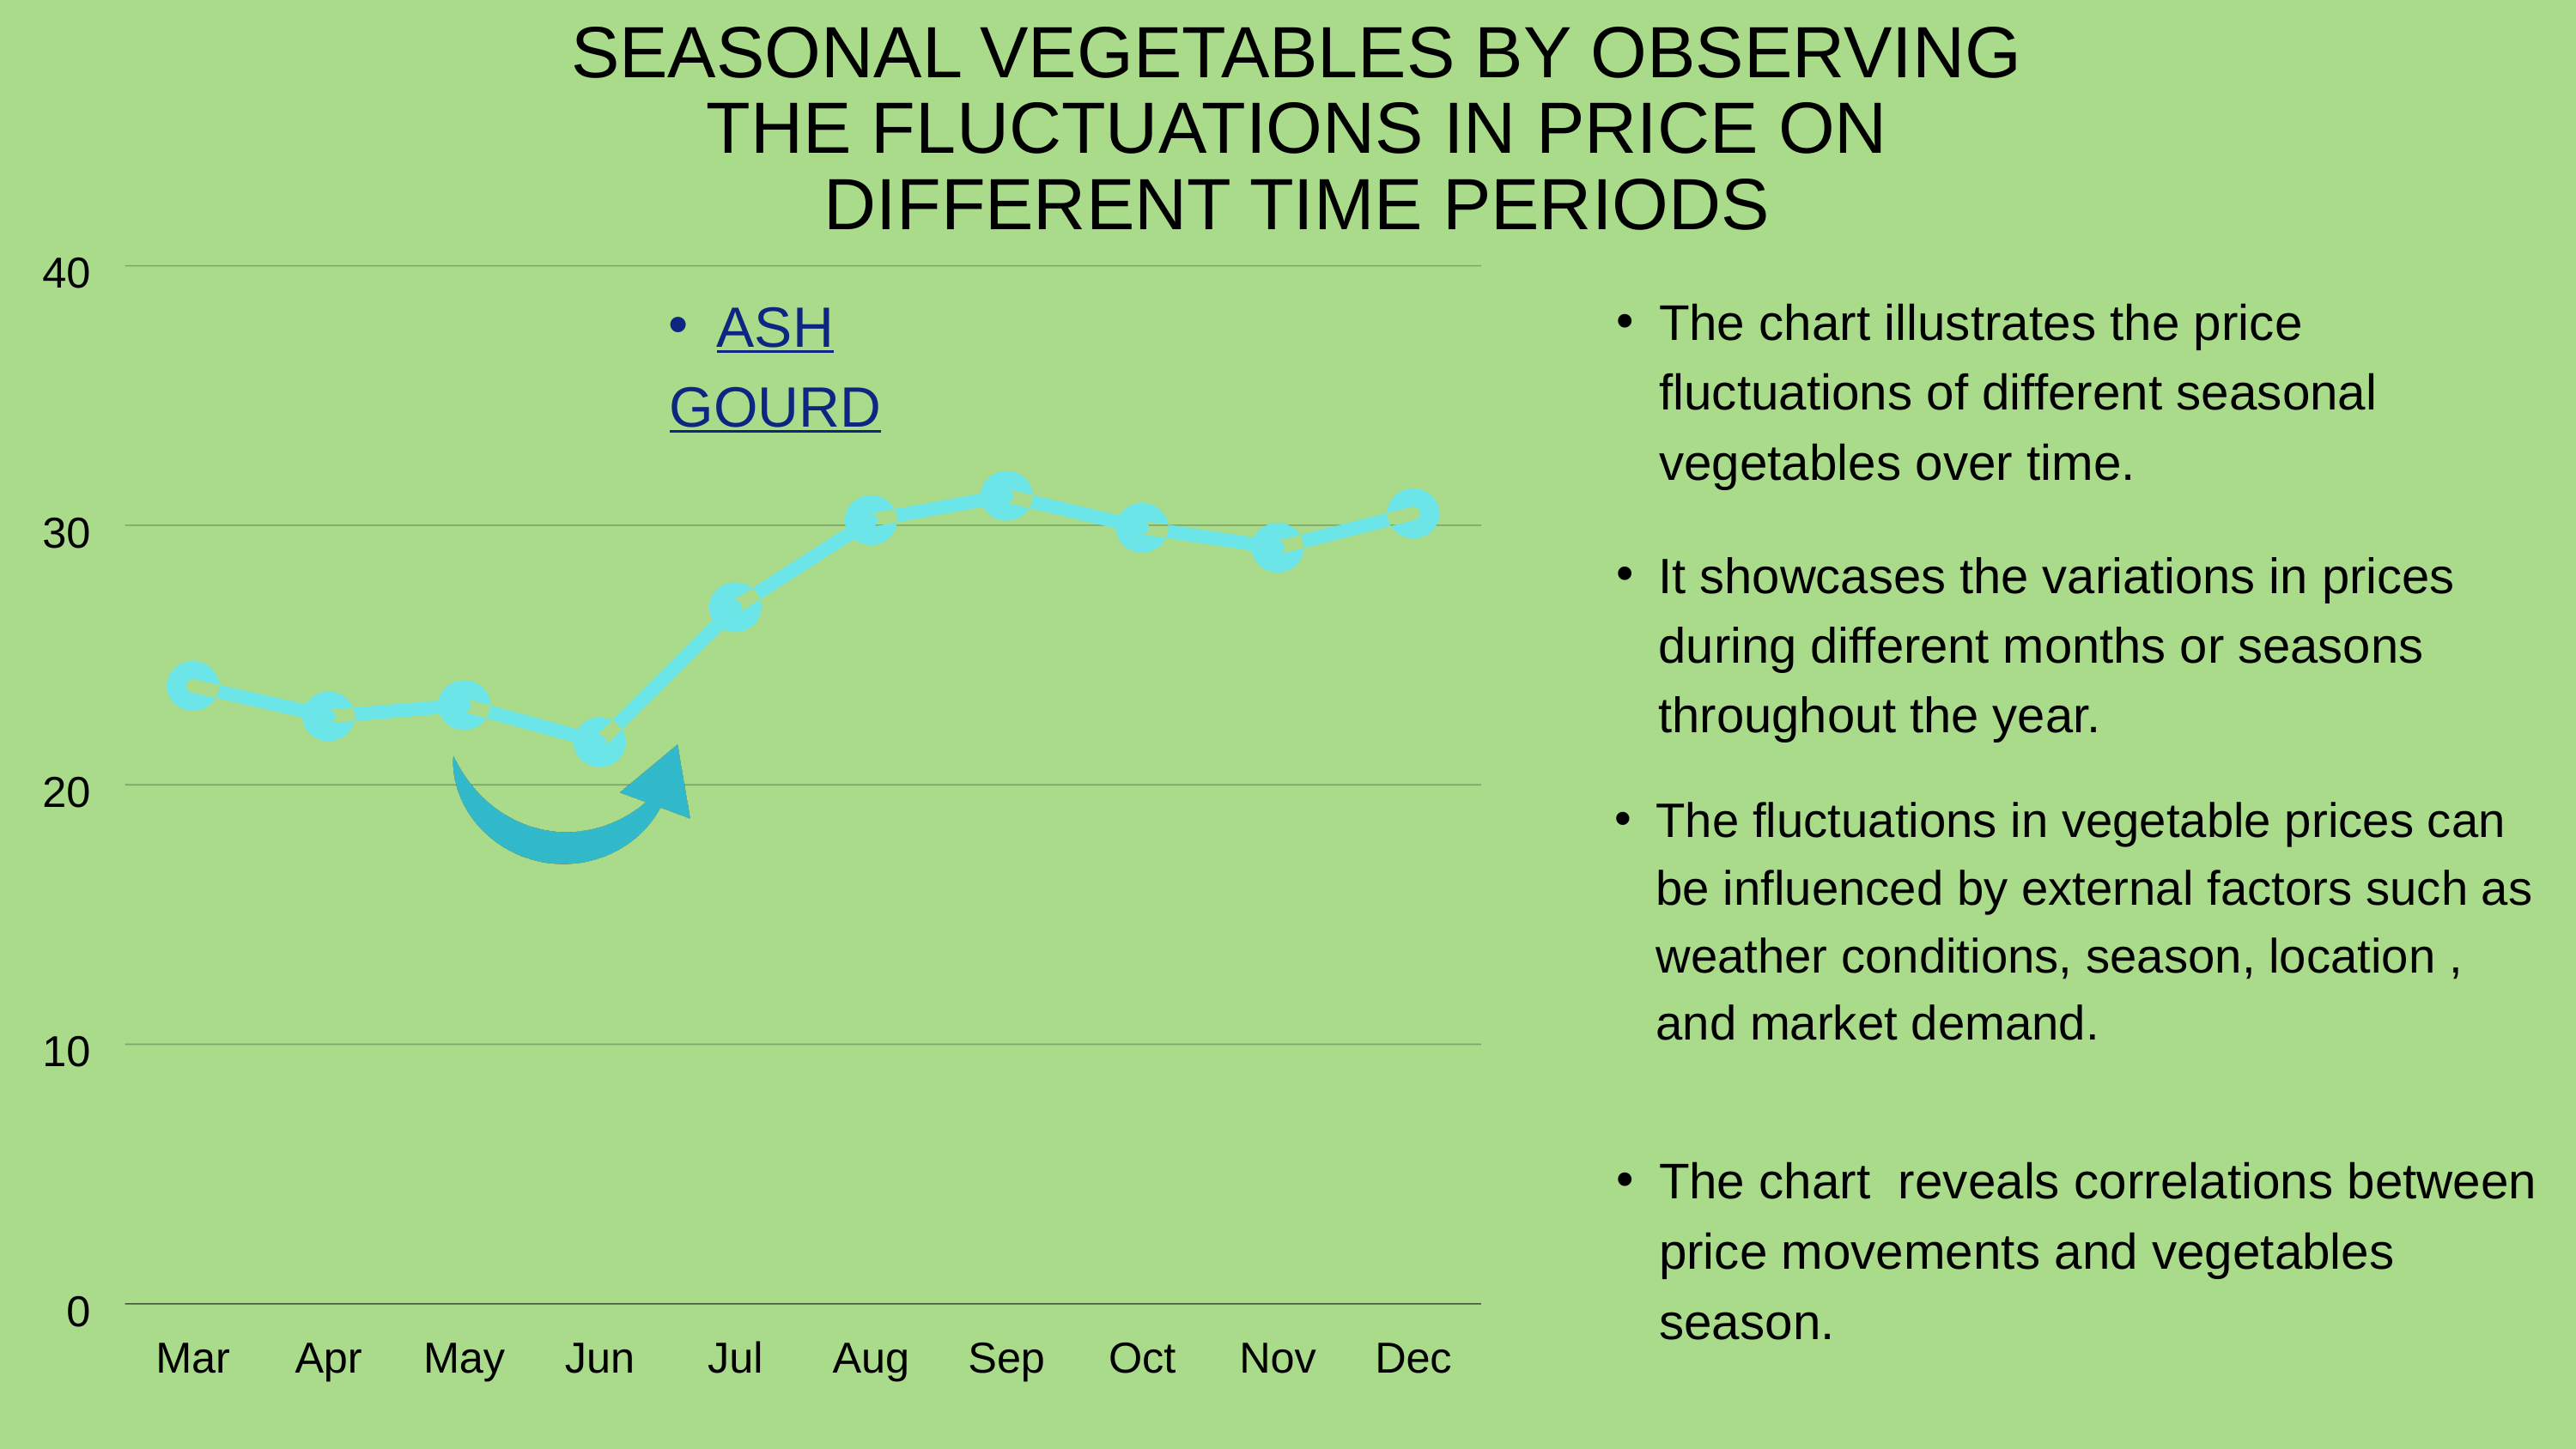

SEASONAL VEGETABLES BY OBSERVING THE FLUCTUATIONS IN PRICE ON DIFFERENT TIME PERIODS
40

30
20
10
0
Mar
Apr
May
Jun
Jul
Aug
Sep
Oct
Nov
Dec
ASH GOURD
The chart illustrates the price fluctuations of different seasonal vegetables over time.
It showcases the variations in prices during different months or seasons throughout the year.

The fluctuations in vegetable prices can be influenced by external factors such as weather conditions, season, location , and market demand.
The chart  reveals correlations between price movements and vegetables season.